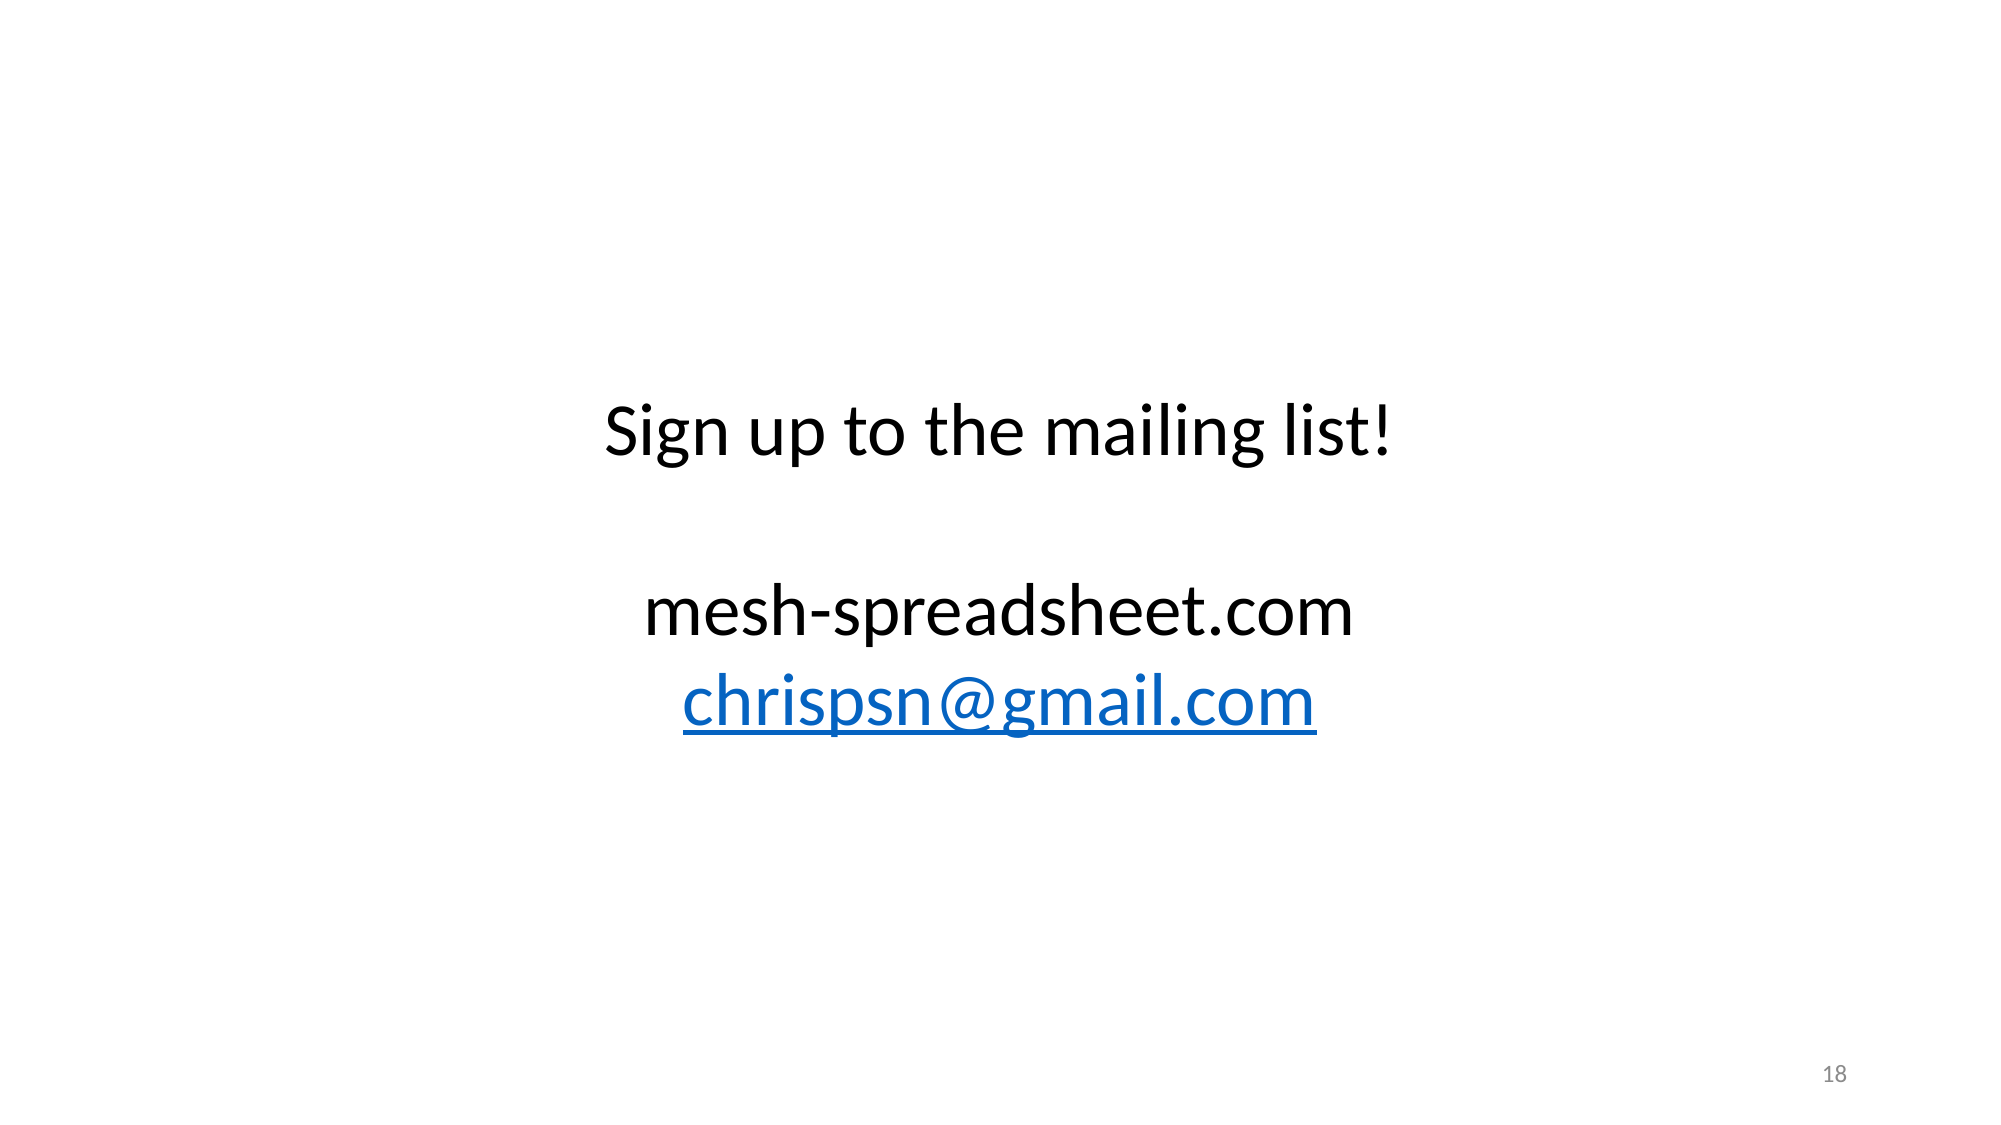

Sign up to the mailing list!

mesh-spreadsheet.com
chrispsn@gmail.com
18